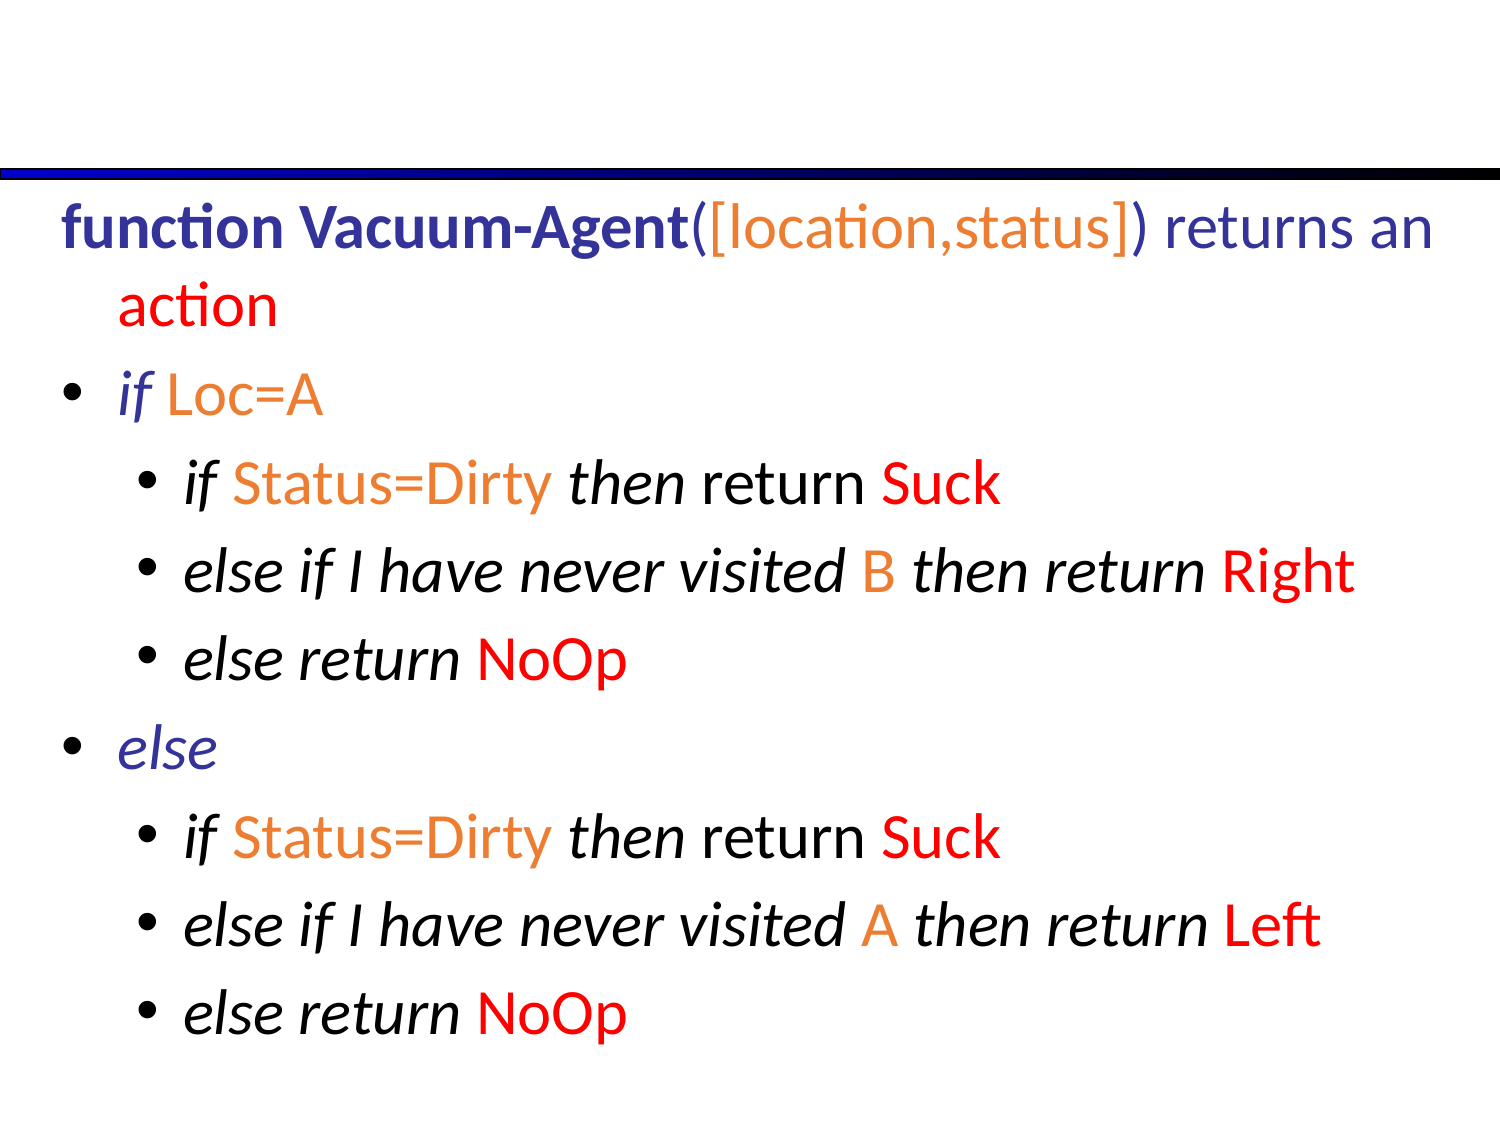

#
function Vacuum-Agent([location,status]) returns an action
if Loc=A
if Status=Dirty then return Suck
else if I have never visited B then return Right
else return NoOp
else
if Status=Dirty then return Suck
else if I have never visited A then return Left
else return NoOp